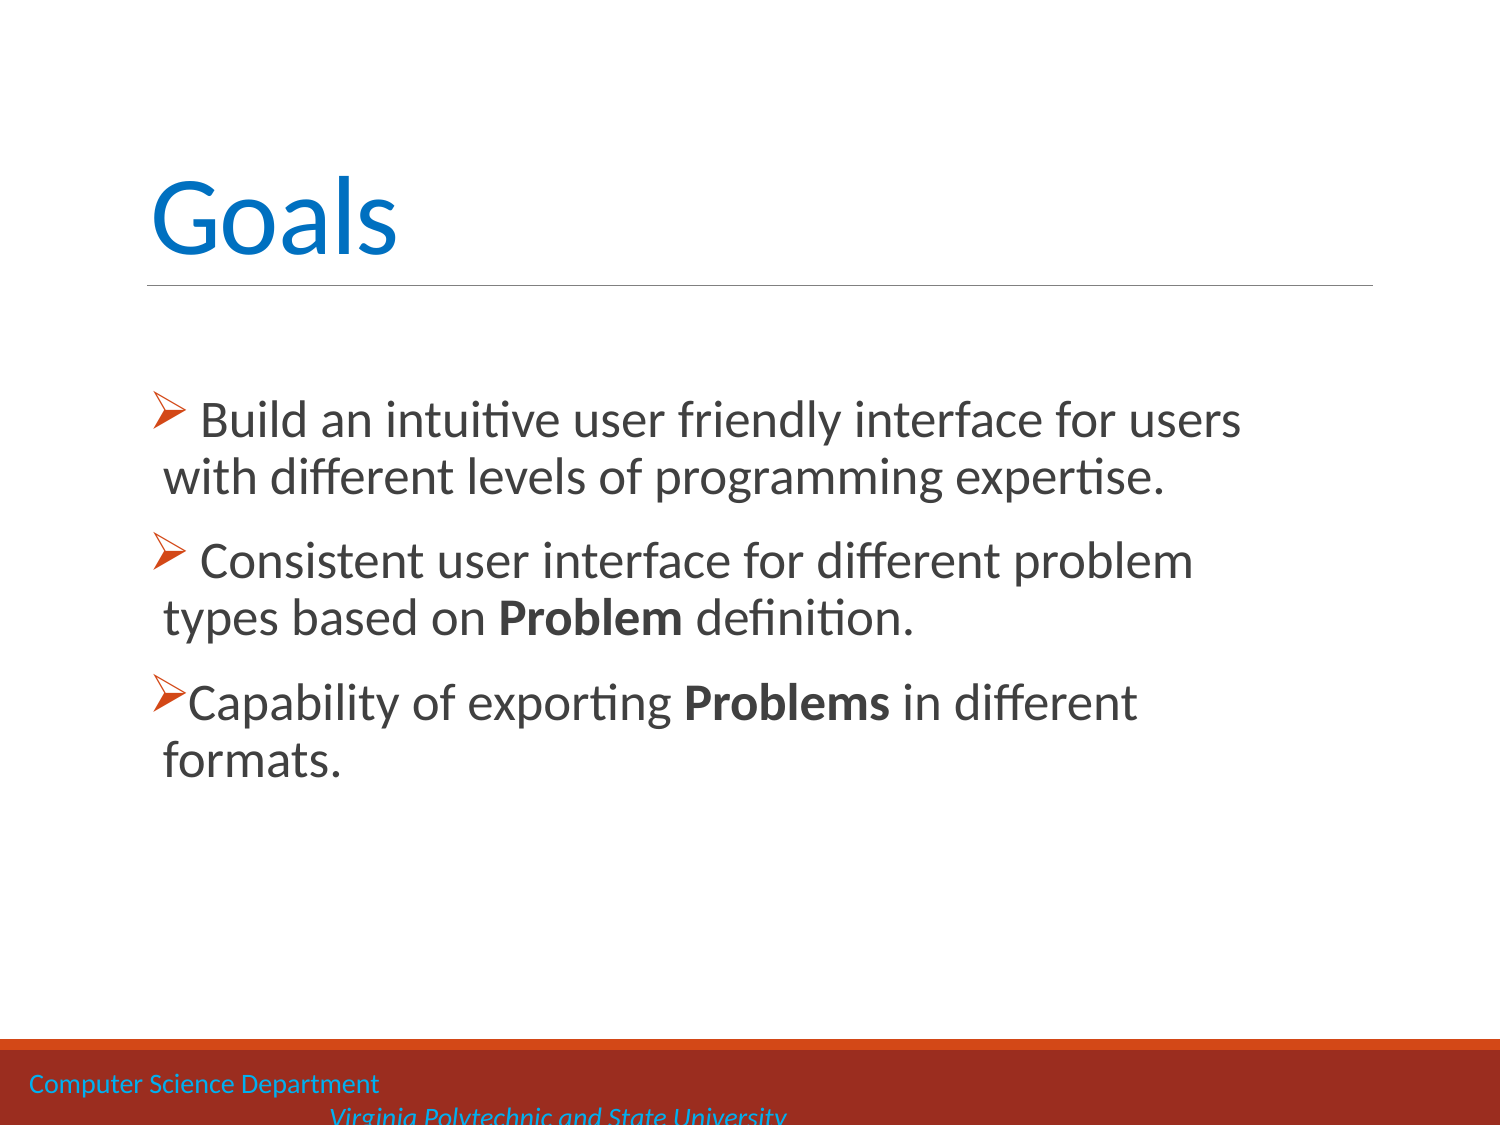

# Goals
 Build an intuitive user friendly interface for users with different levels of programming expertise.
 Consistent user interface for different problem types based on Problem definition.
Capability of exporting Problems in different formats.
Computer Science Department 		   			    				Virginia Polytechnic and State University